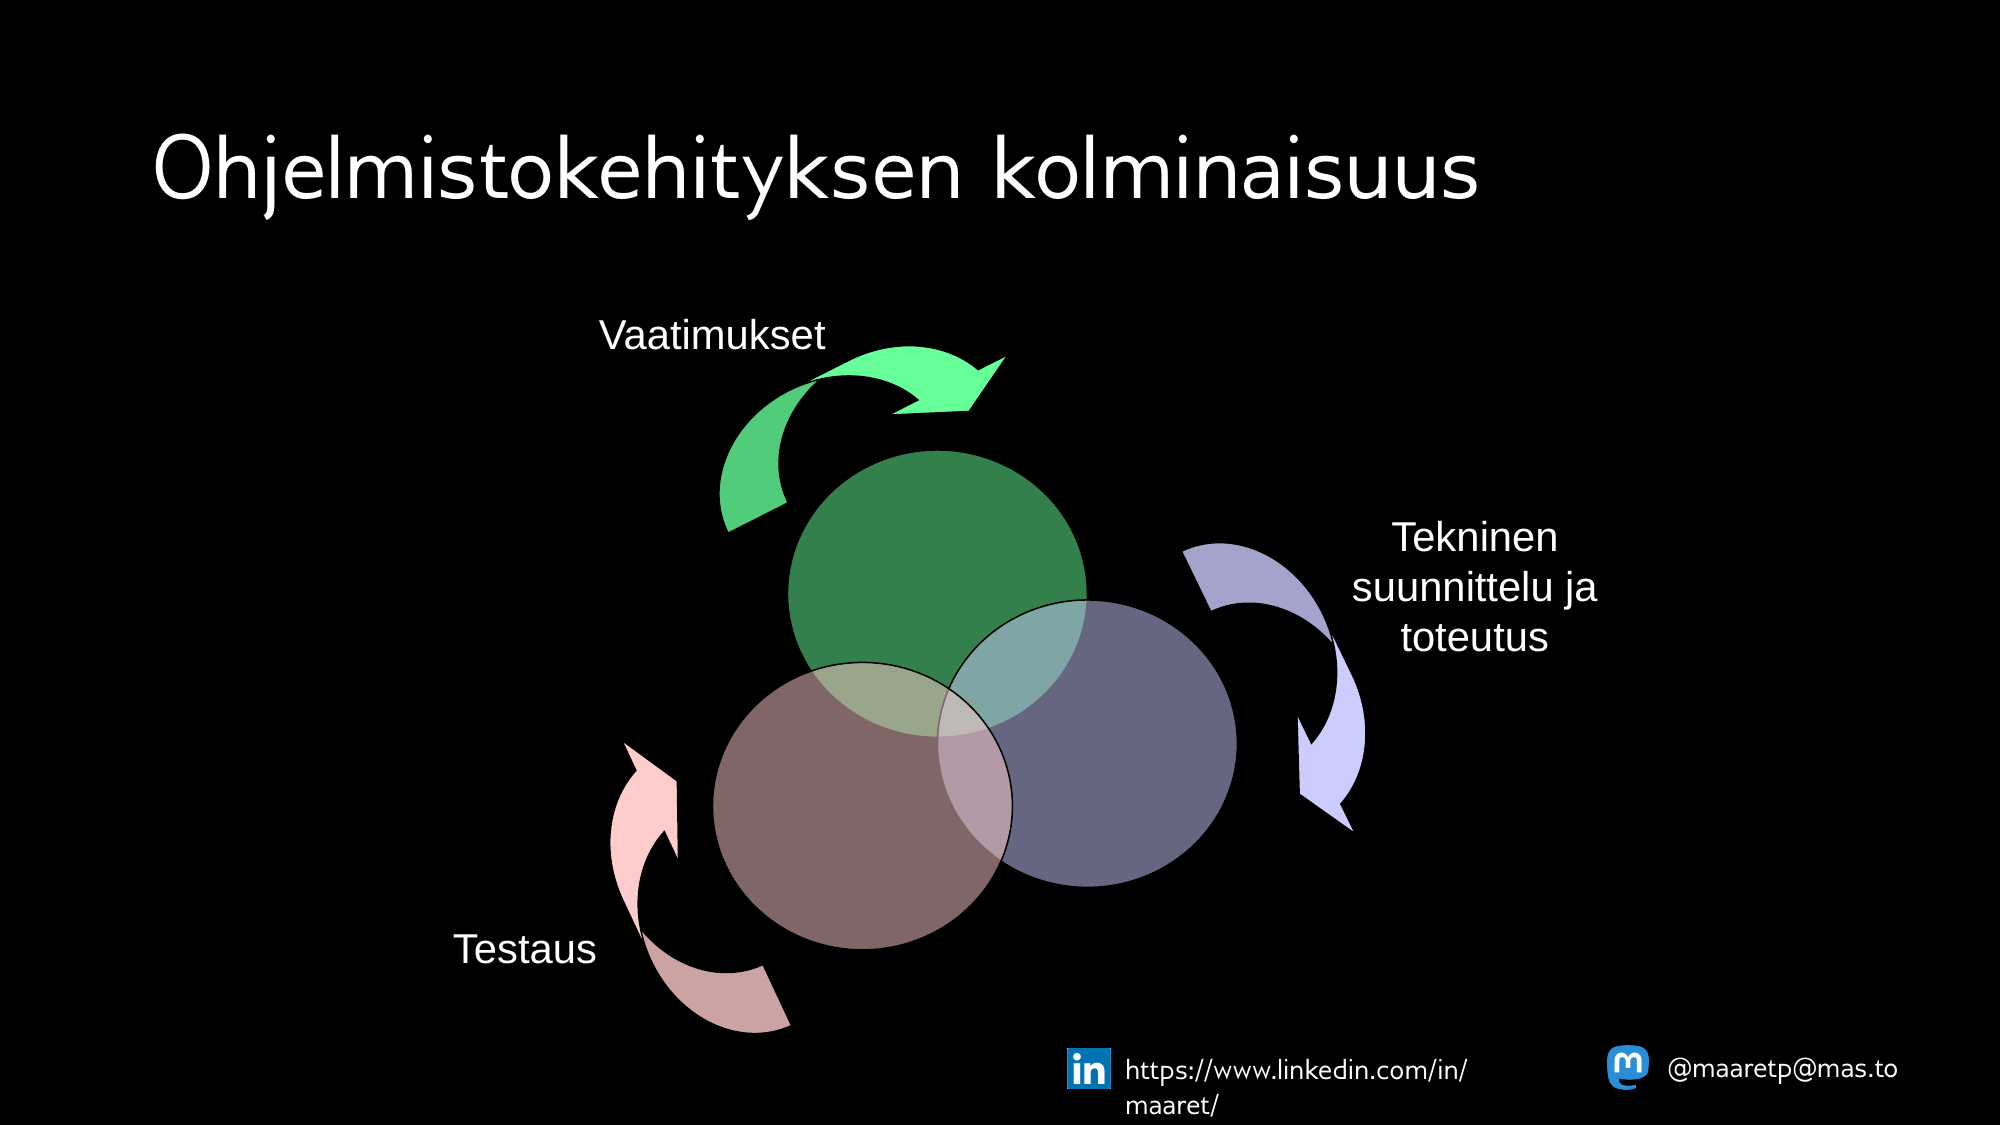

# Ohjelmistokehityksen kolminaisuus
Vaatimukset

Tekninen suunnittelu ja toteutus

Testaus